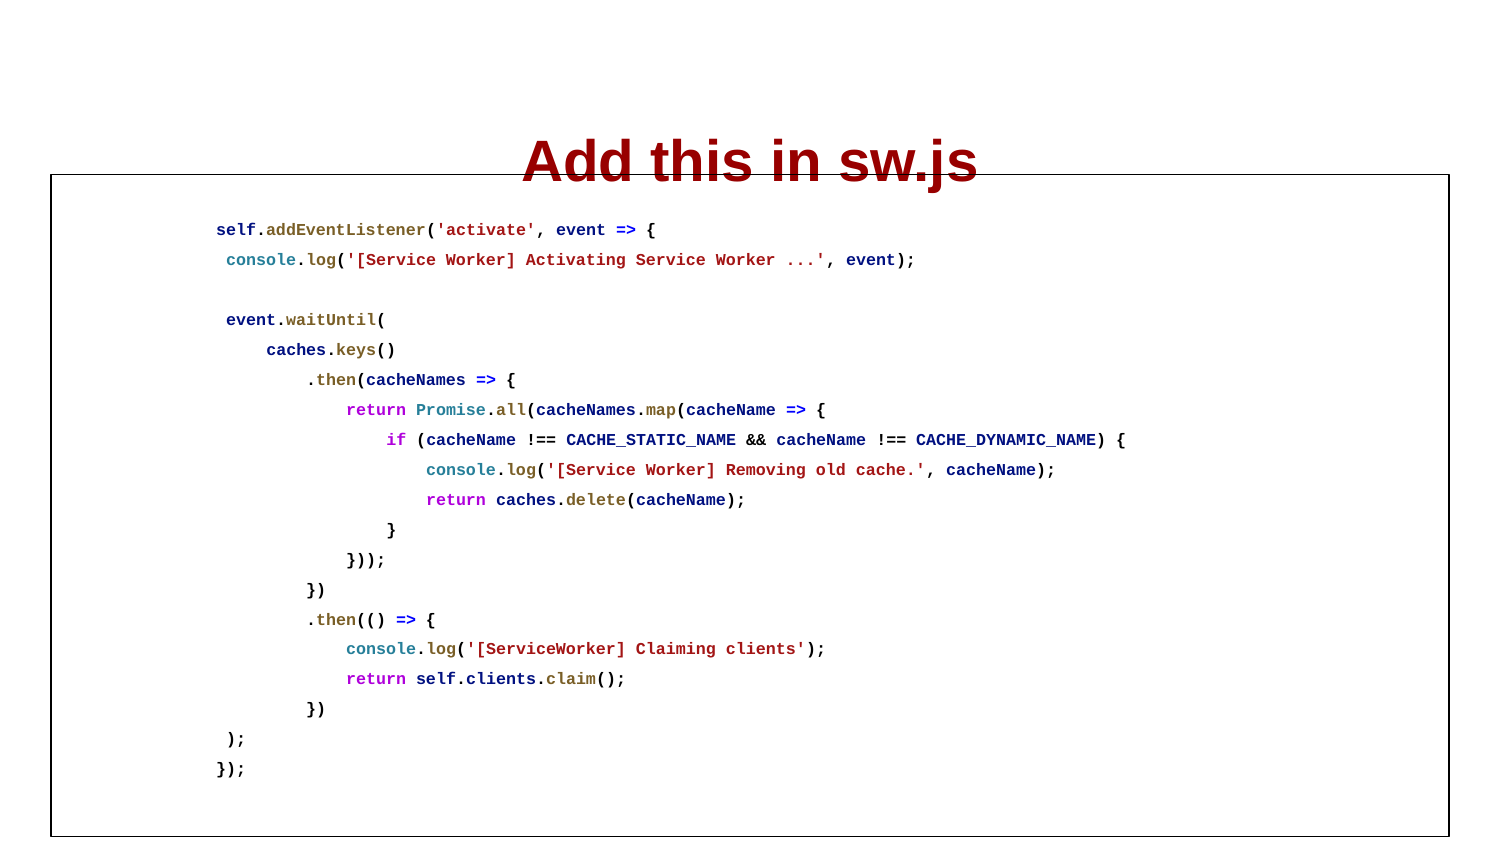

# Add this in sw.js

self.addEventListener('activate', event => {
 console.log('[Service Worker] Activating Service Worker ...', event);

 event.waitUntil(
     caches.keys()
         .then(cacheNames => {
             return Promise.all(cacheNames.map(cacheName => {
                 if (cacheName !== CACHE_STATIC_NAME && cacheName !== CACHE_DYNAMIC_NAME) {
                     console.log('[Service Worker] Removing old cache.', cacheName);
                     return caches.delete(cacheName);
                 }
             }));
         })
         .then(() => {
             console.log('[ServiceWorker] Claiming clients');
             return self.clients.claim();
         })
 );
});